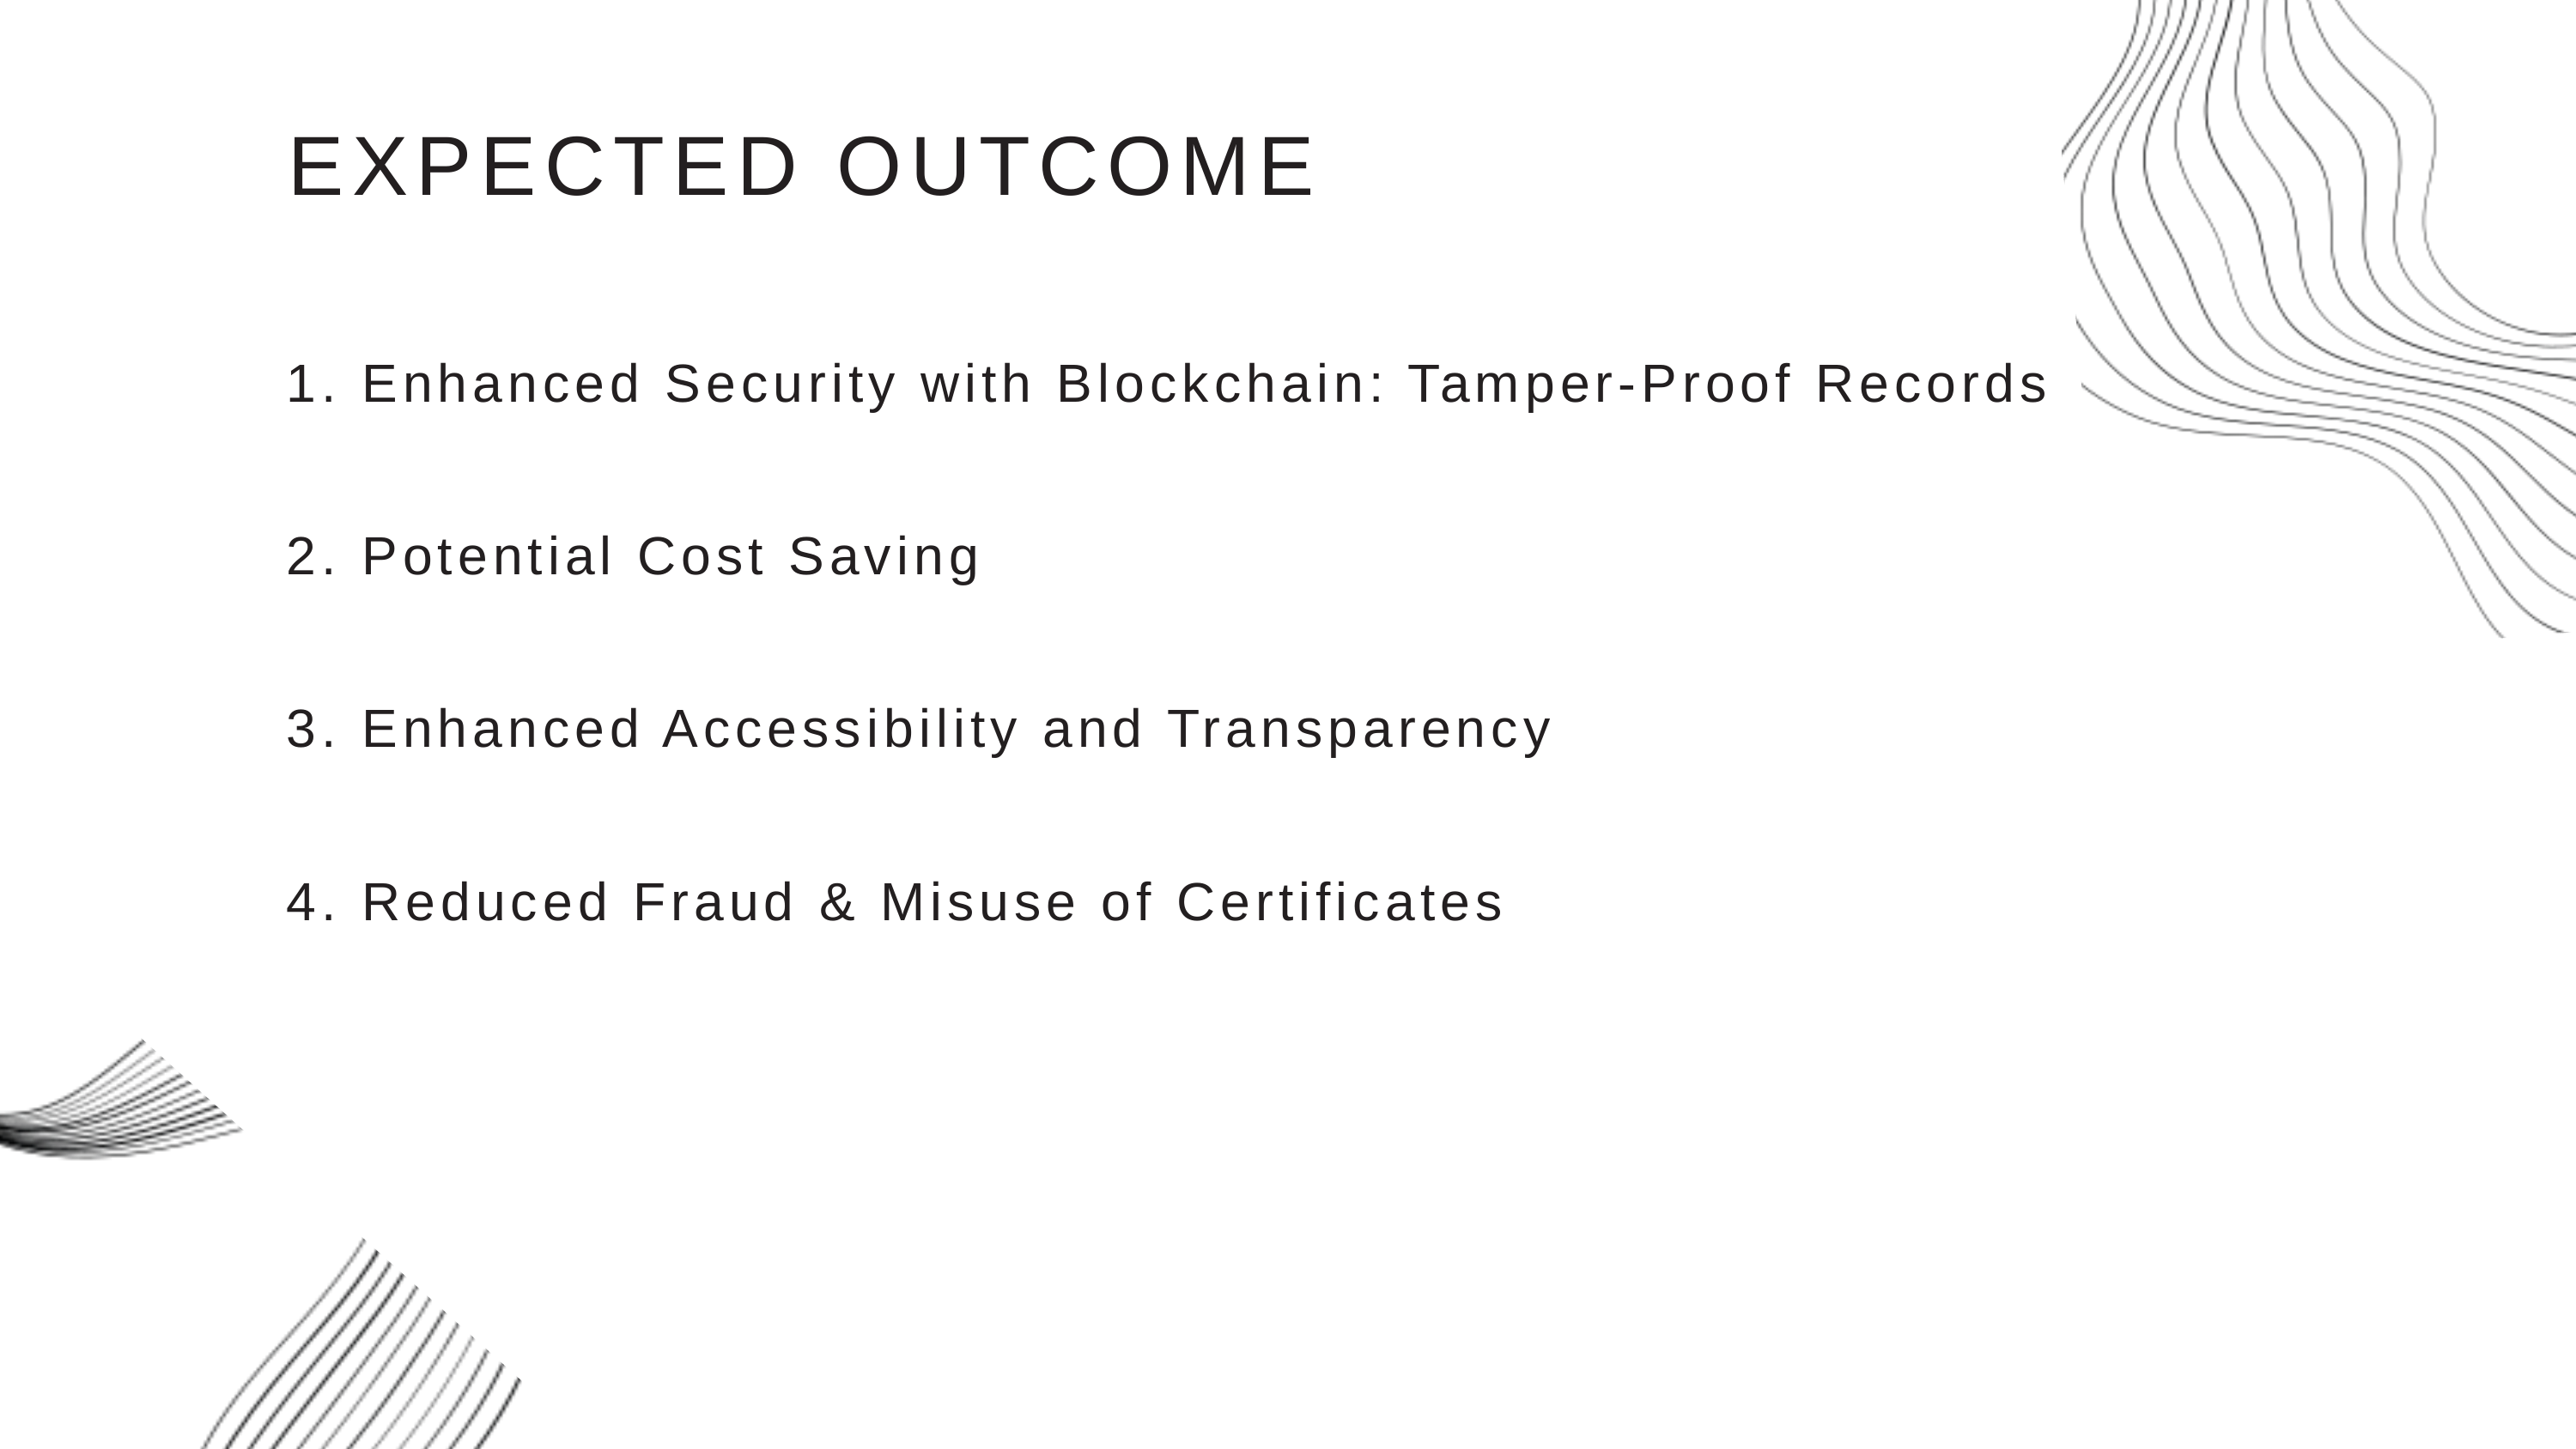

EXPECTED OUTCOME
1. Enhanced Security with Blockchain: Tamper-Proof Records

2. Potential Cost Saving

3. Enhanced Accessibility and Transparency

4. Reduced Fraud & Misuse of Certificates